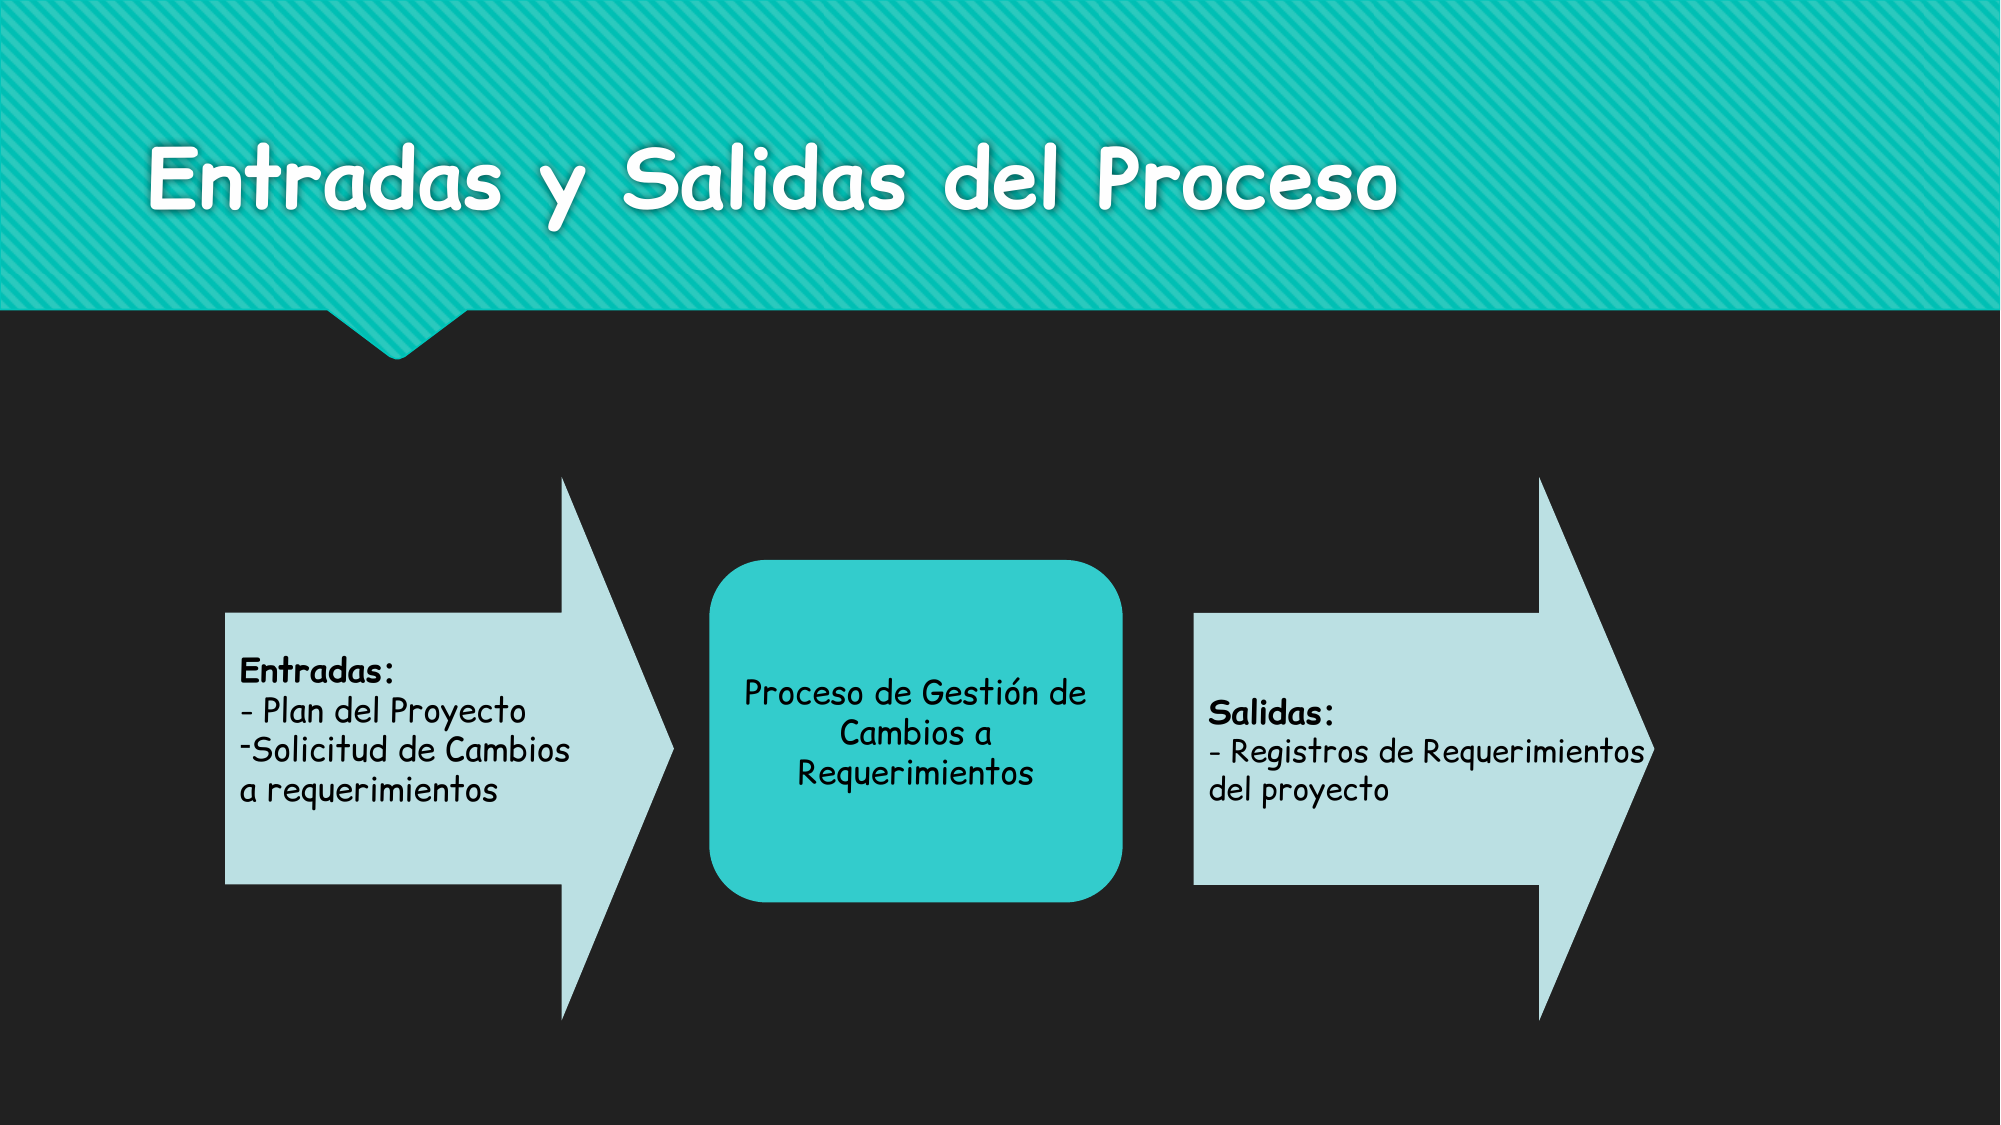

# Entradas y Salidas del Proceso
Entradas:
- Plan del Proyecto
Solicitud de Cambios
a requerimientos

Salidas:
- Registros de Requerimientos
del proyecto
Proceso de Gestión de Cambios a Requerimientos